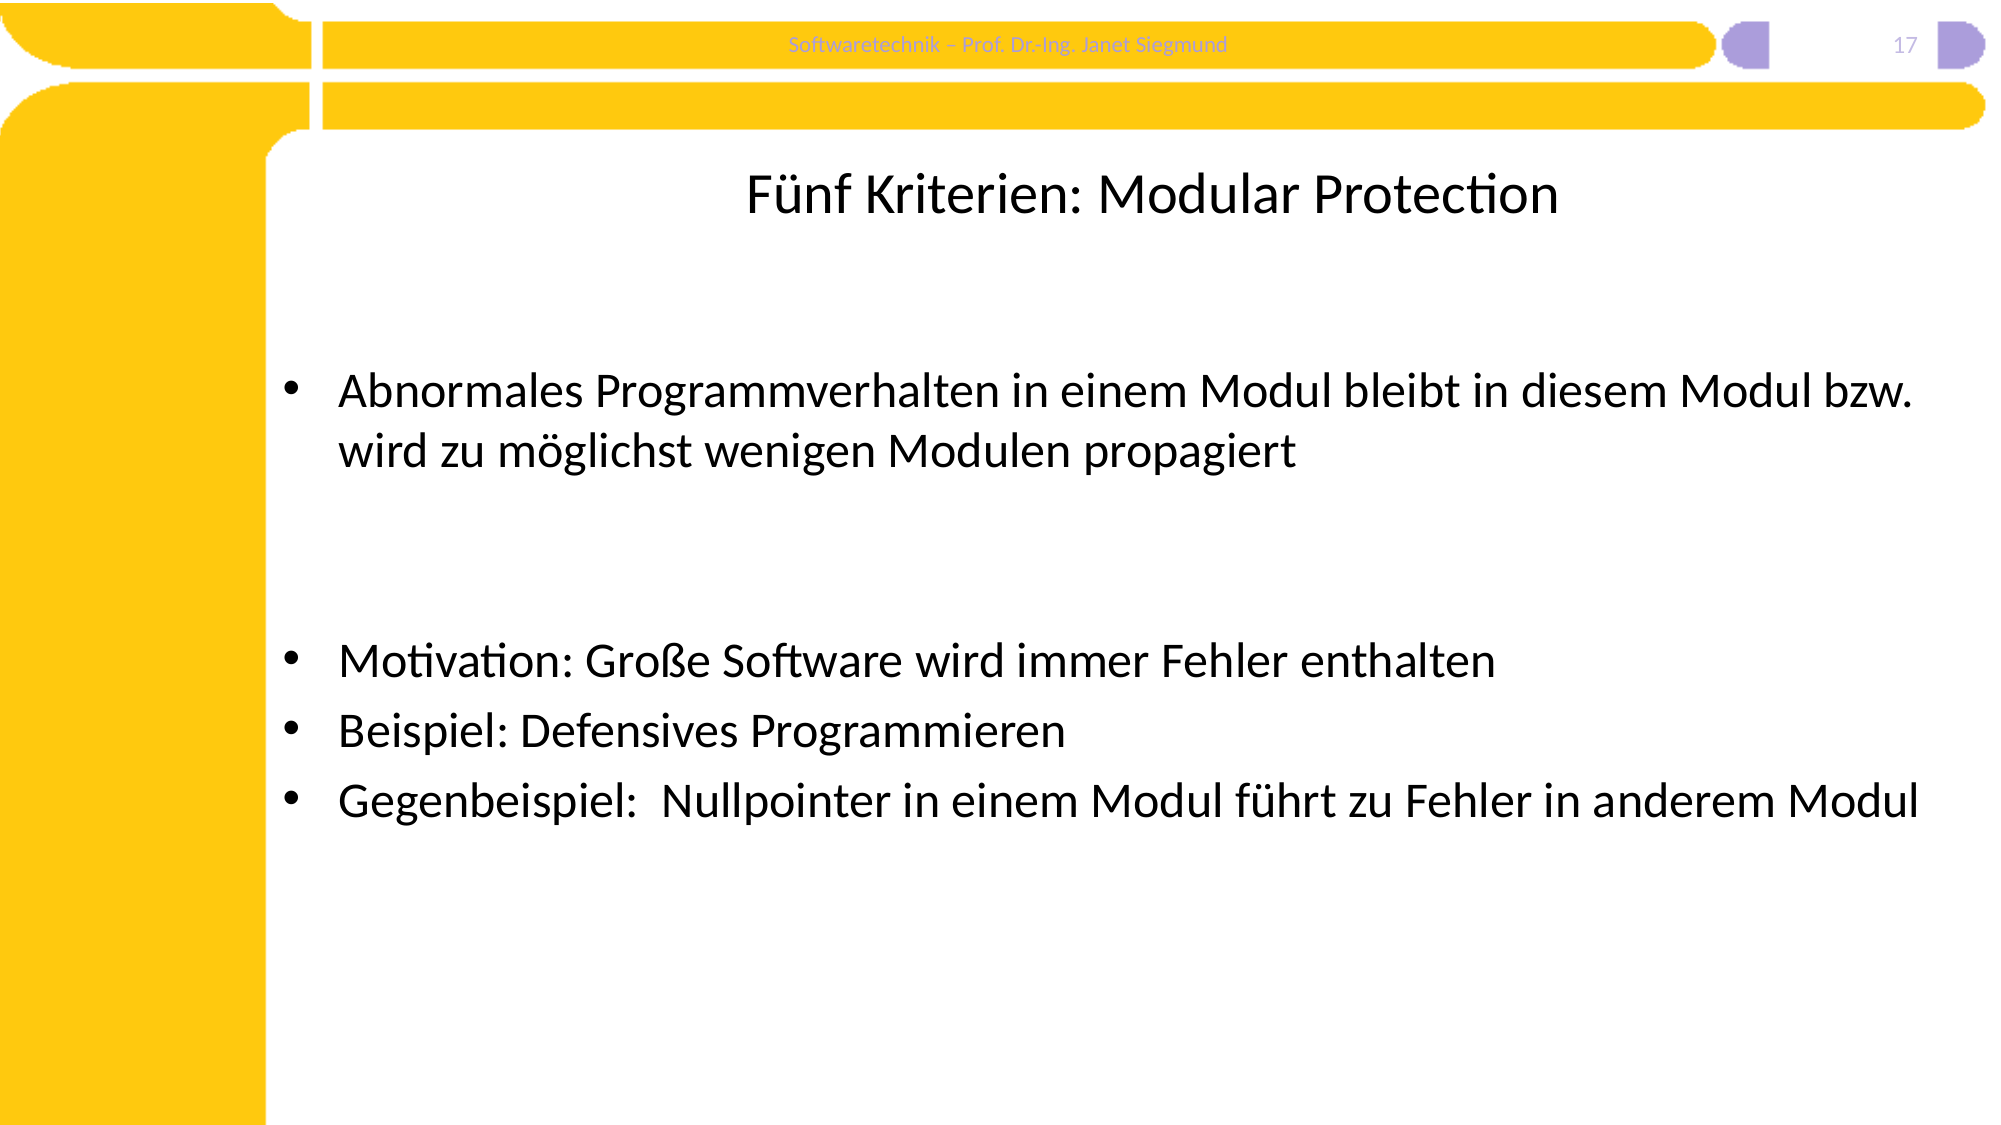

17
# Fünf Kriterien: Modular Protection
Abnormales Programmverhalten in einem Modul bleibt in diesem Modul bzw. wird zu möglichst wenigen Modulen propagiert

Motivation: Große Software wird immer Fehler enthalten
Beispiel: Defensives Programmieren
Gegenbeispiel:  Nullpointer in einem Modul führt zu Fehler in anderem Modul